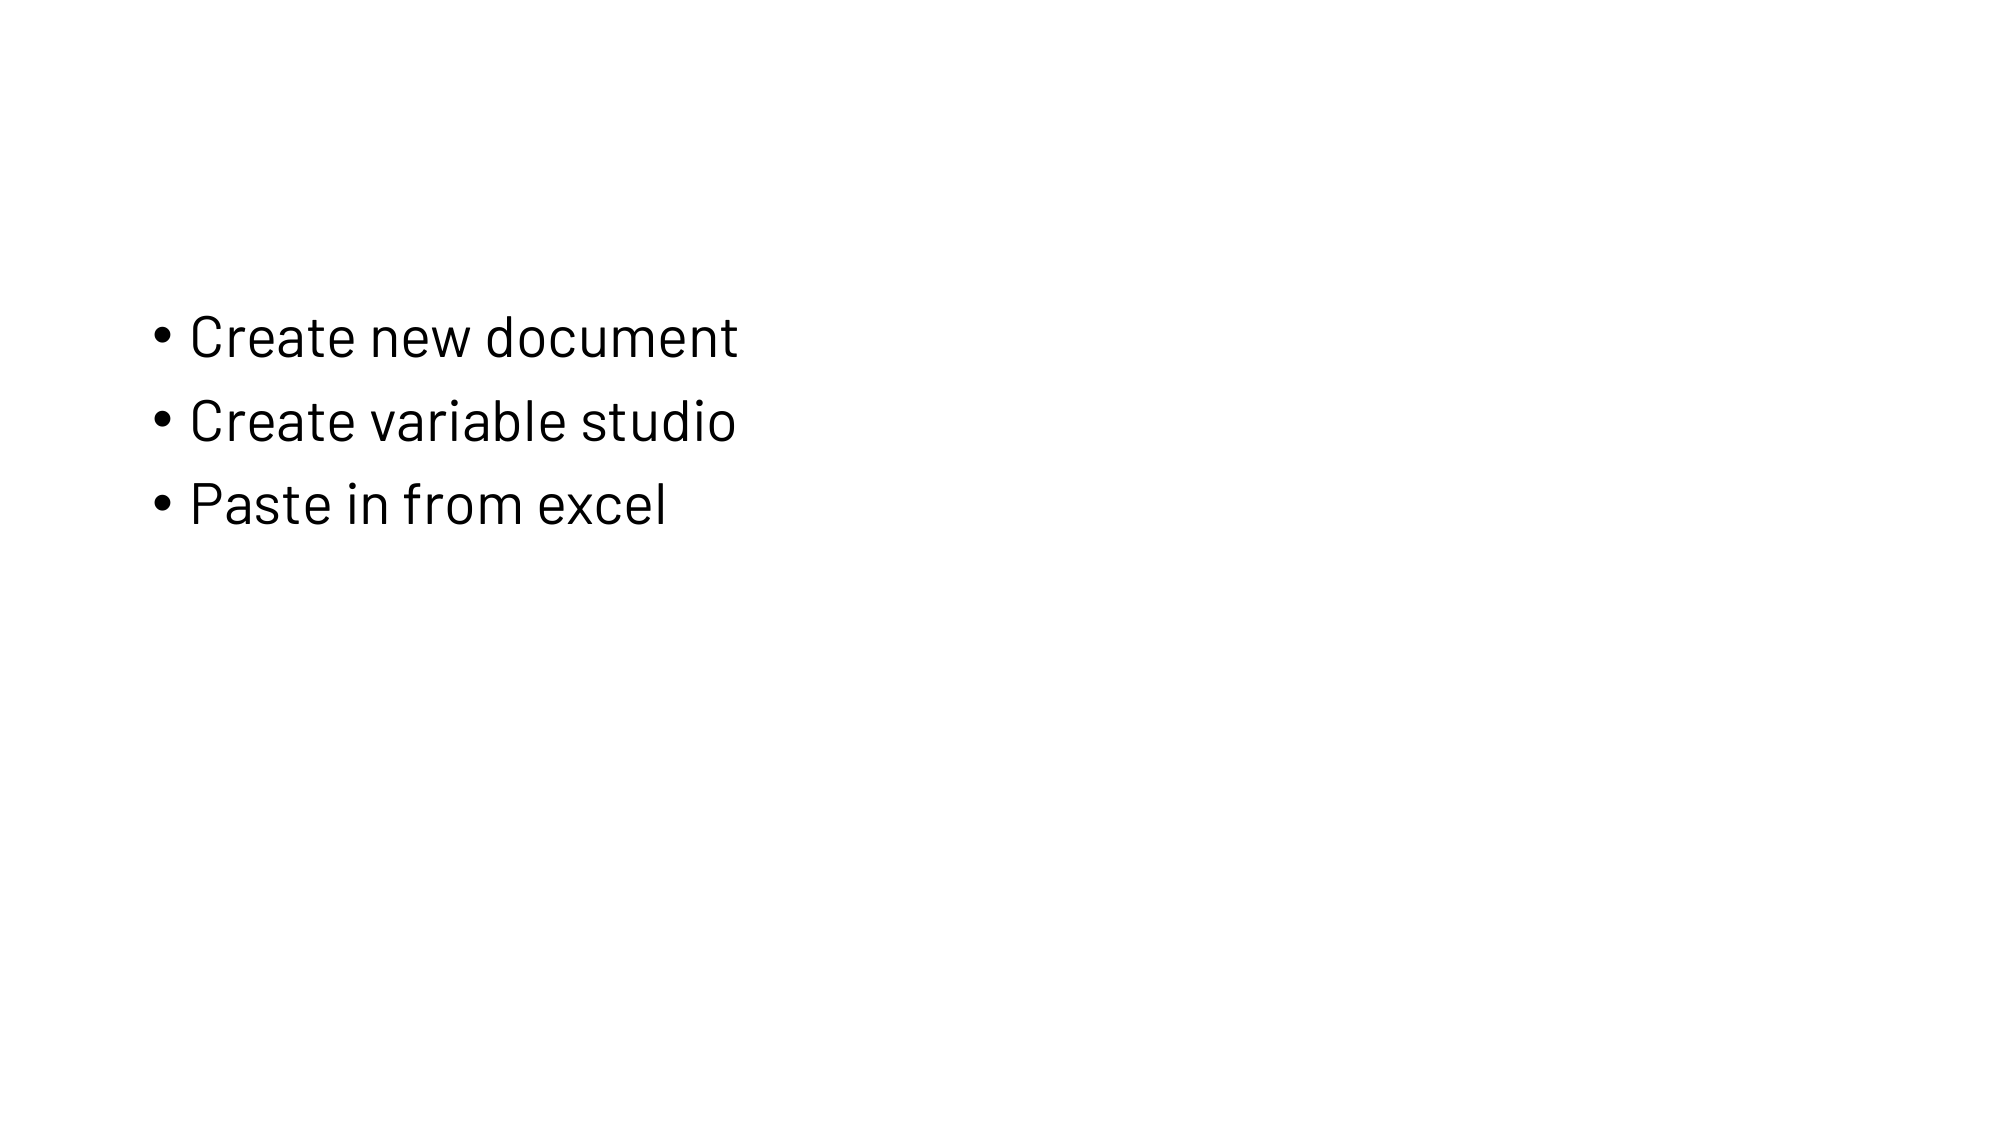

#
Create new document
Create variable studio
Paste in from excel